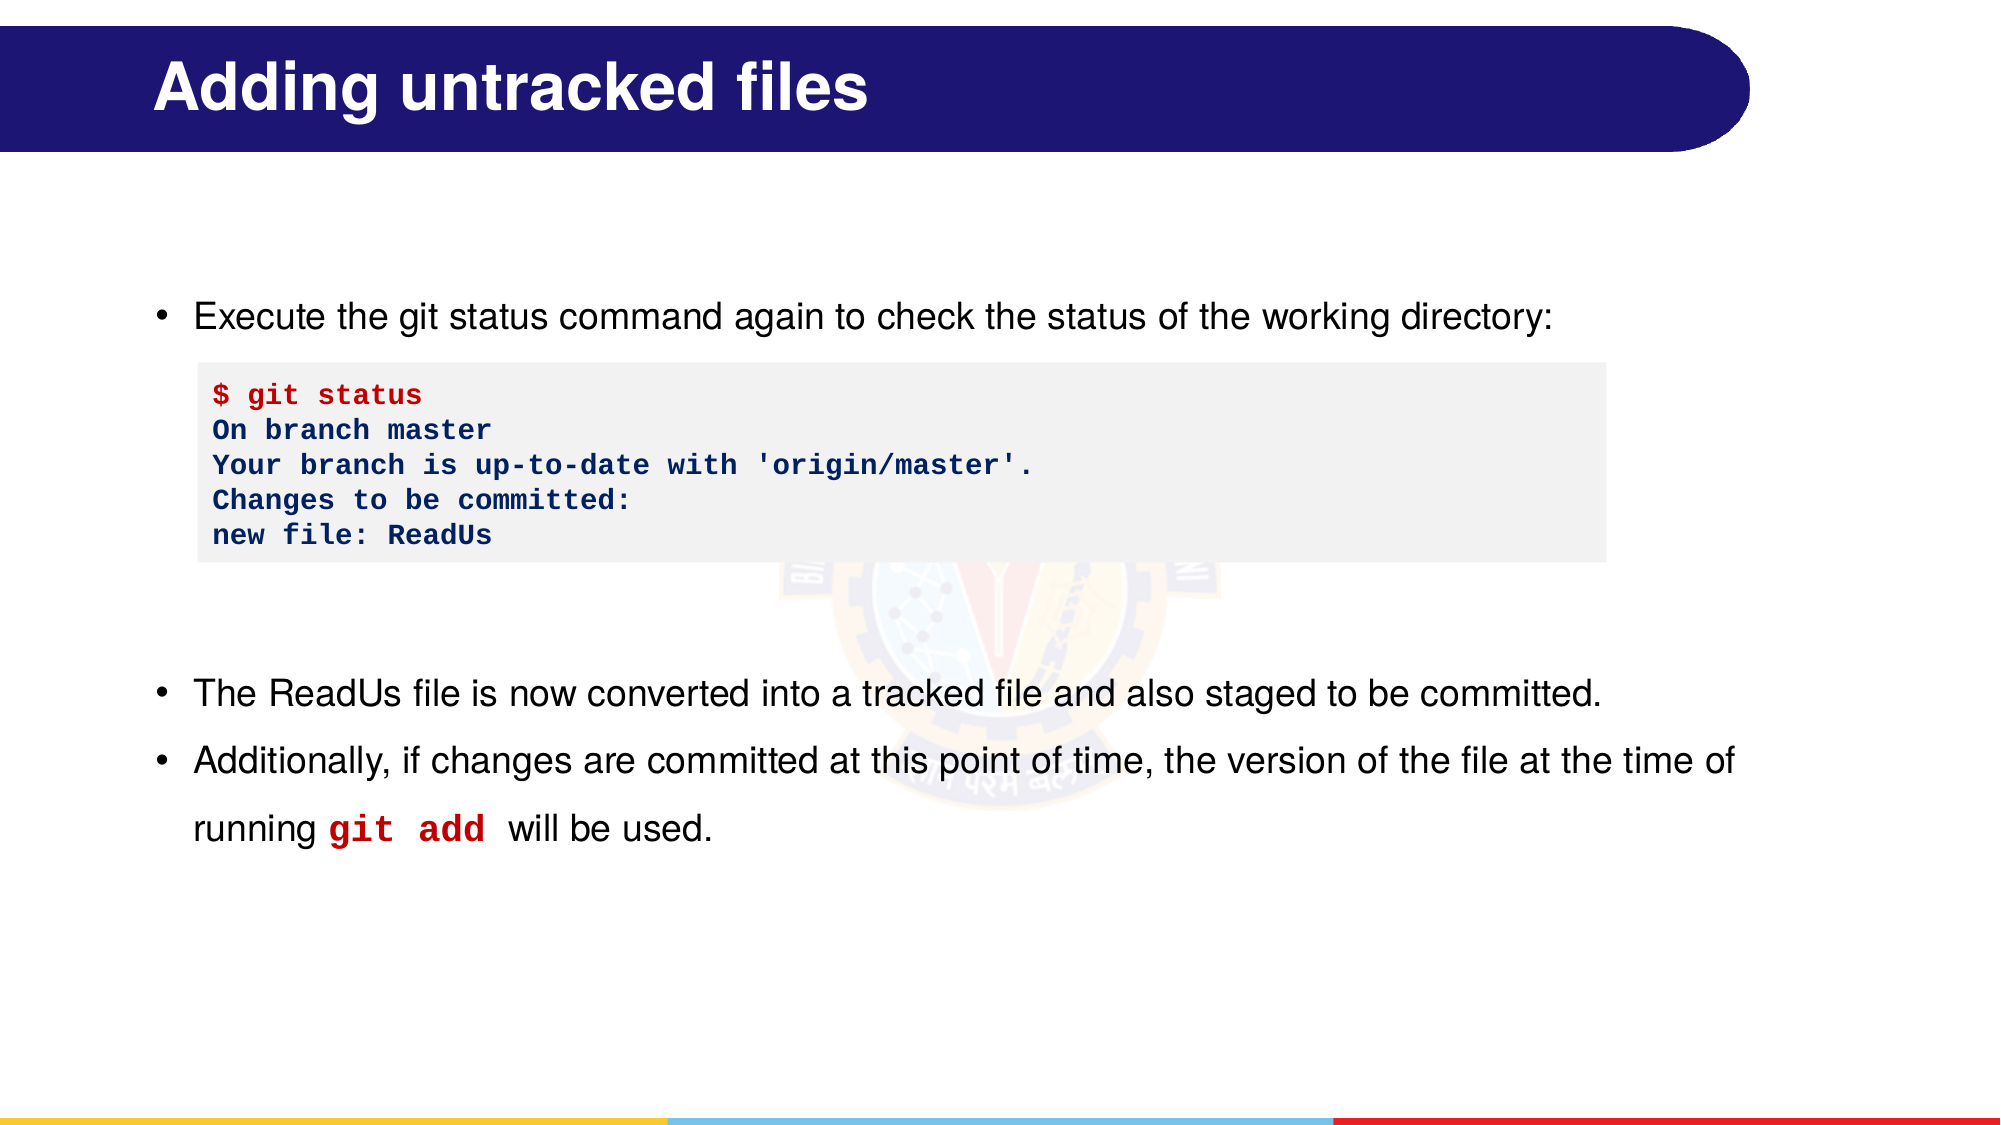

# Adding untracked files

Execute the git status command again to check the status of the working directory:

The ReadUs file is now converted into a tracked file and also staged to be committed.
Additionally, if changes are committed at this point of time, the version of the file at the time of running git add will be used.
$ git status
On branch master
Your branch is up-to-date with 'origin/master'.
Changes to be committed:
new file: ReadUs